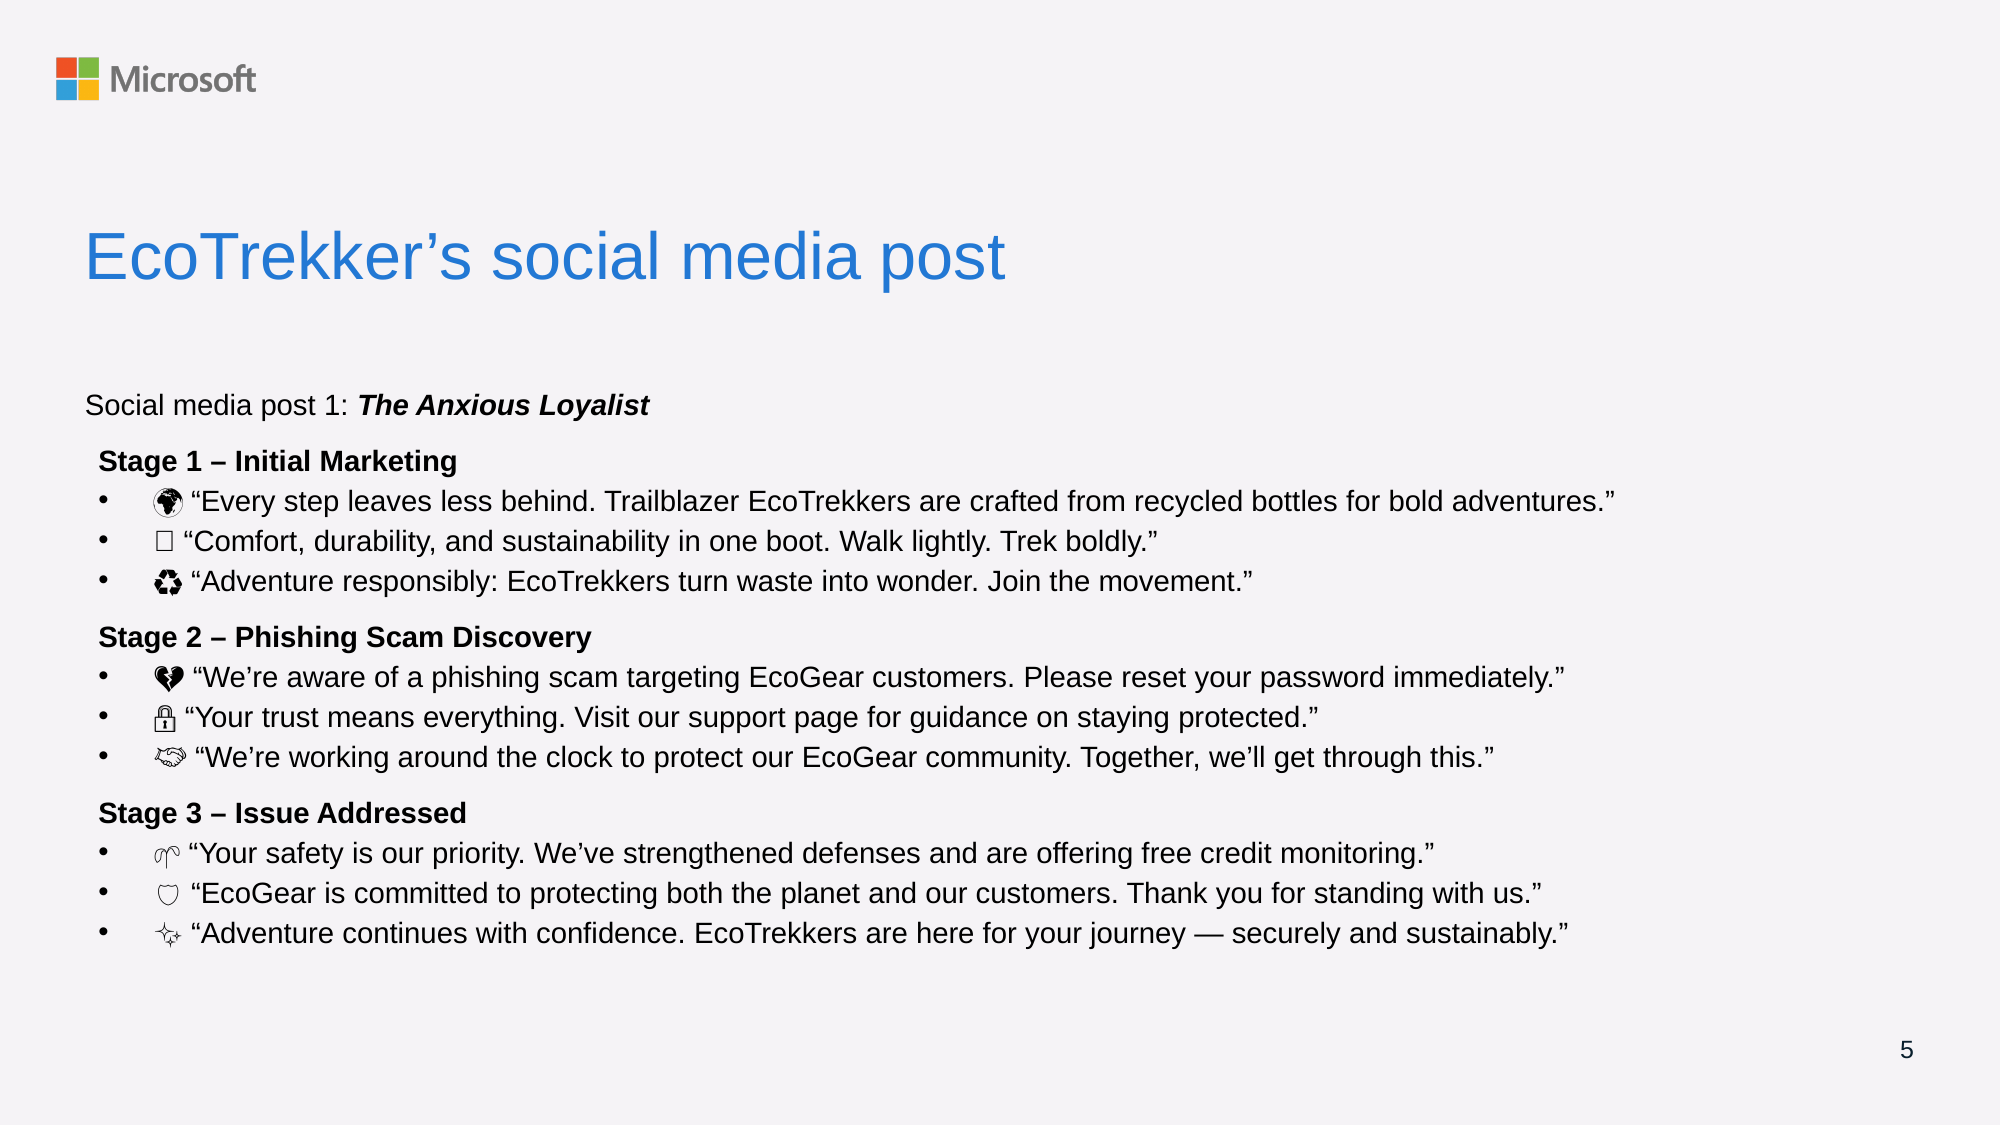

# EcoTrekker’s social media post
Social media post 1: The Anxious Loyalist
Stage 1 – Initial Marketing
🌍 “Every step leaves less behind. Trailblazer EcoTrekkers are crafted from recycled bottles for bold adventures.”
🥾 “Comfort, durability, and sustainability in one boot. Walk lightly. Trek boldly.”
♻️ “Adventure responsibly: EcoTrekkers turn waste into wonder. Join the movement.”
Stage 2 – Phishing Scam Discovery
💔 “We’re aware of a phishing scam targeting EcoGear customers. Please reset your password immediately.”
🔒 “Your trust means everything. Visit our support page for guidance on staying protected.”
🤝 “We’re working around the clock to protect our EcoGear community. Together, we’ll get through this.”
Stage 3 – Issue Addressed
🌱 “Your safety is our priority. We’ve strengthened defenses and are offering free credit monitoring.”
🛡️ “EcoGear is committed to protecting both the planet and our customers. Thank you for standing with us.”
✨ “Adventure continues with confidence. EcoTrekkers are here for your journey — securely and sustainably.”

5